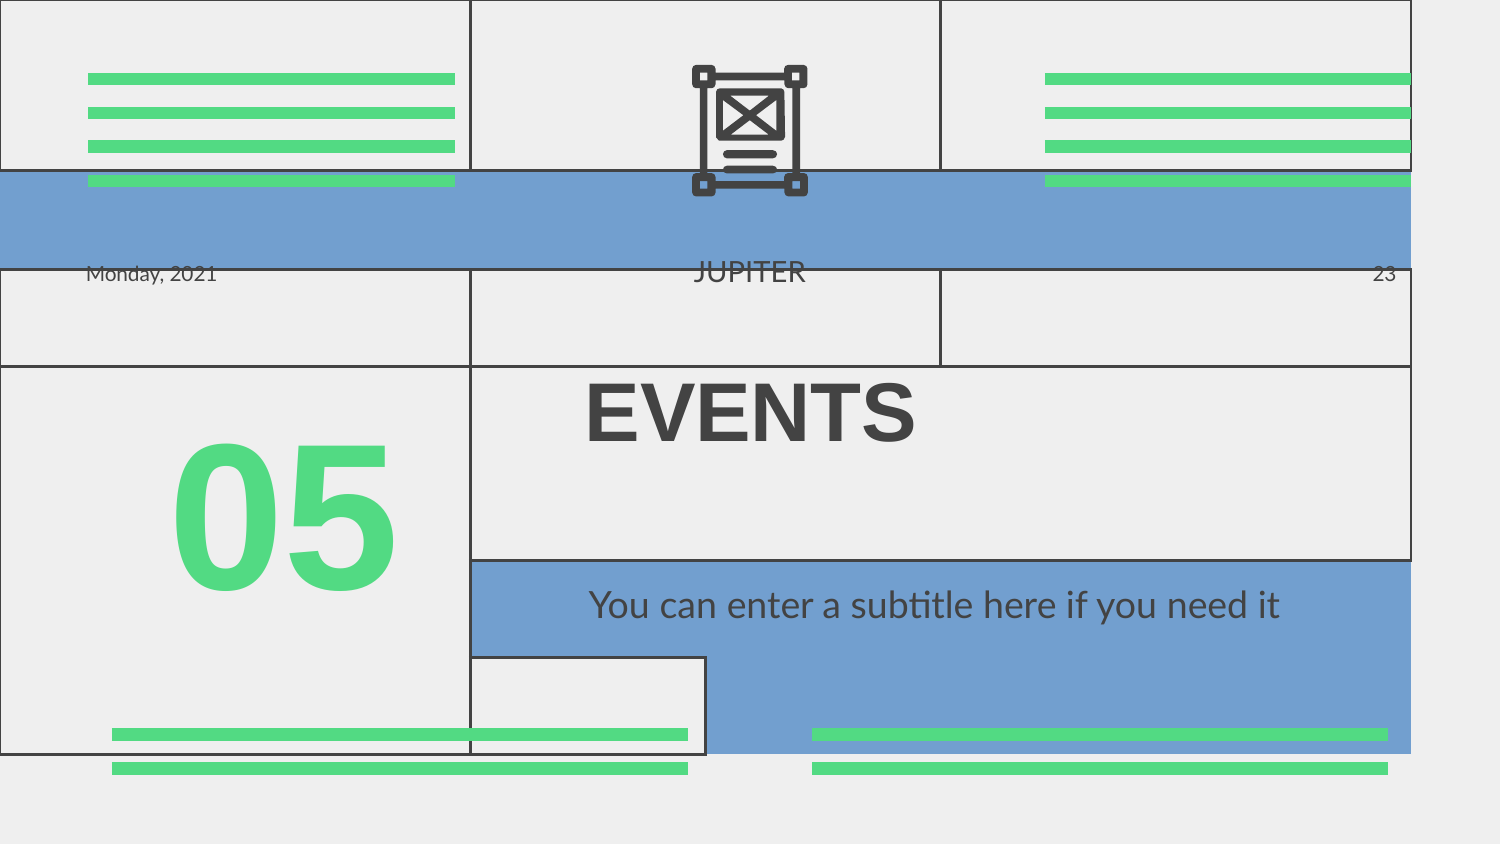

23
Monday, 2021
JUPITER
EVENTS
# 05
You can enter a subtitle here if you need it